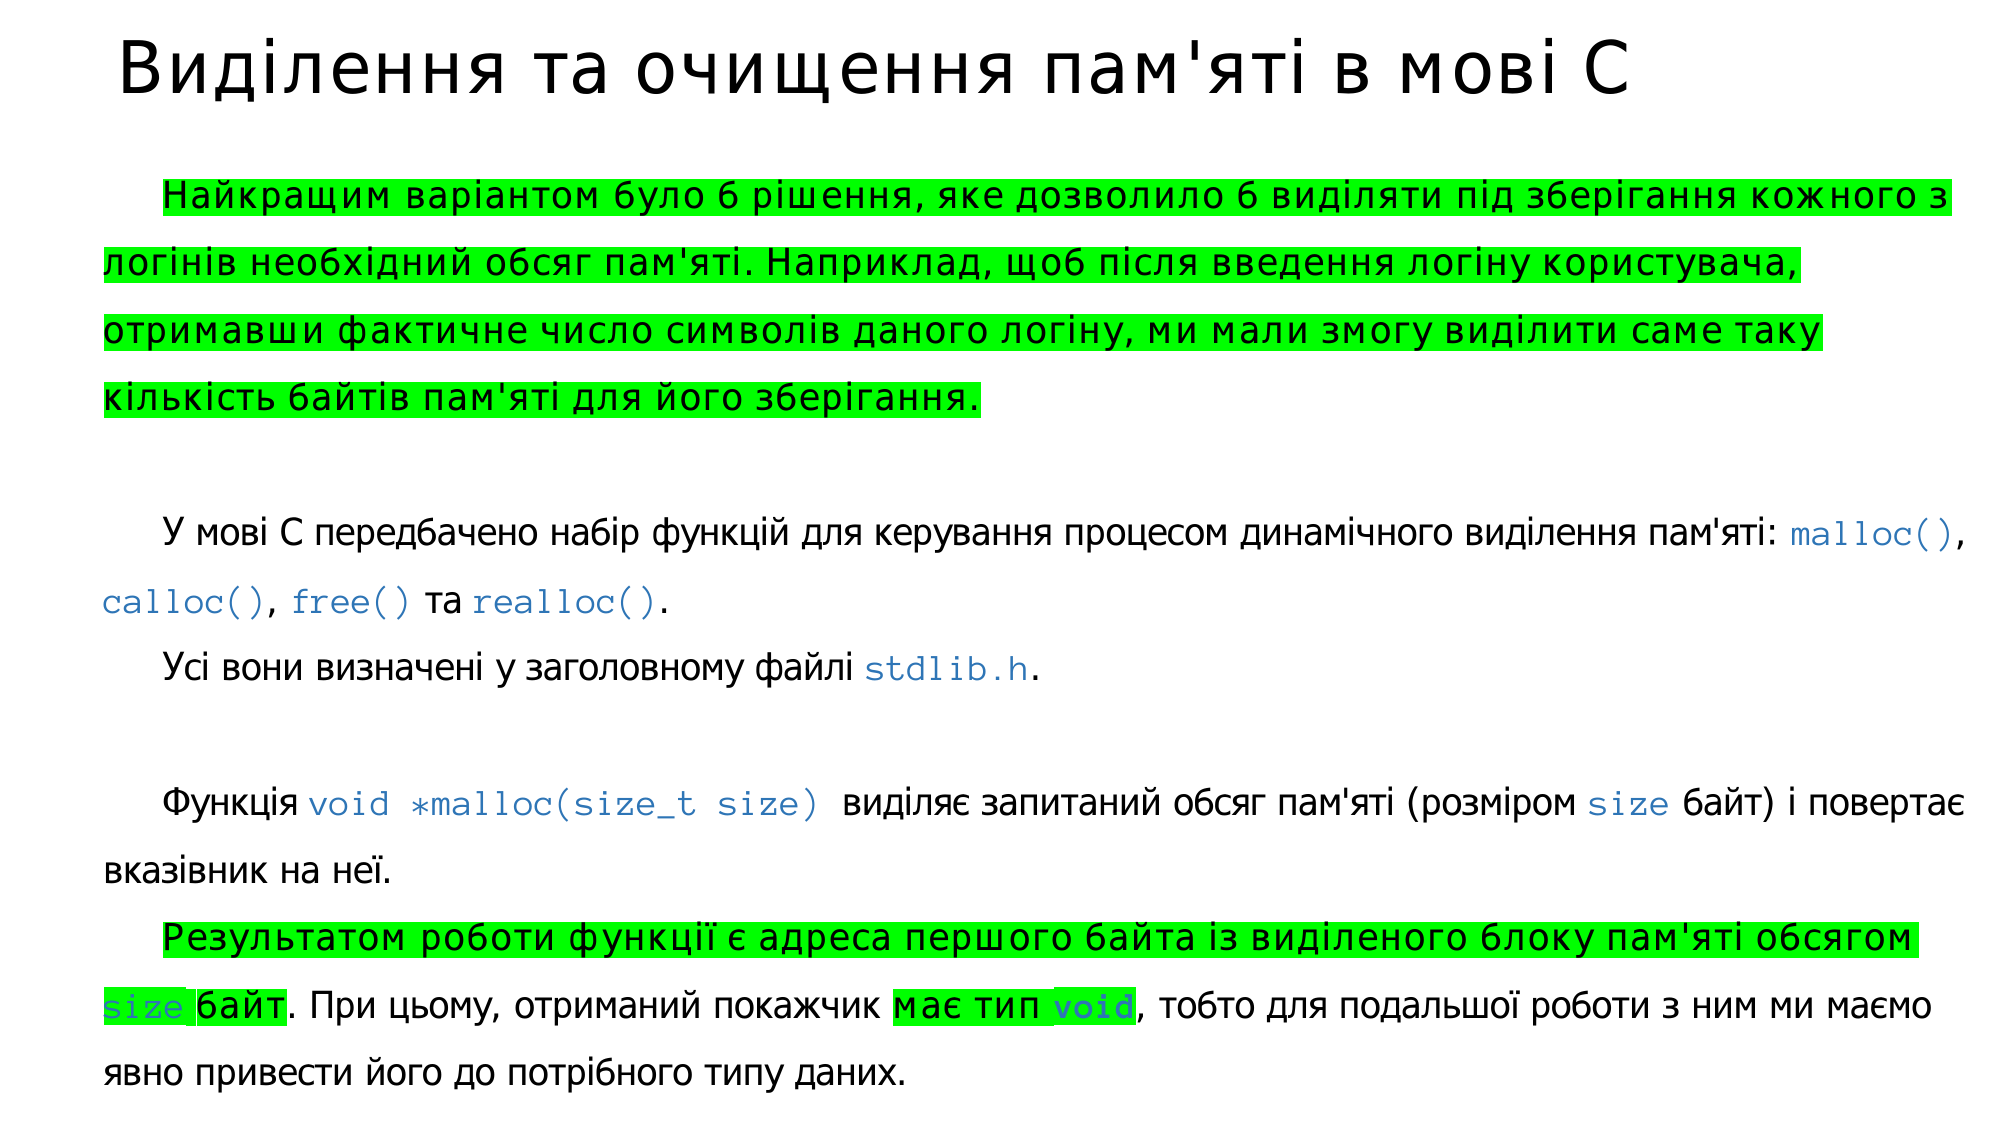

# Виділення та очищення пам'яті в мові C
Найкращим варіантом було б рішення, яке дозволило б виділяти під зберігання кожного з логінів необхідний обсяг пам'яті. Наприклад, щоб після введення логіну користувача, отримавши фактичне число символів даного логіну, ми мали змогу виділити саме таку кількість байтів пам'яті для його зберігання.

У мові С передбачено набір функцій для керування процесом динамічного виділення пам'яті: malloc(), calloc(), free() та realloc().
Усі вони визначені у заголовному файлі stdlib.h.

Функція void *malloc(size_t size) виділяє запитаний обсяг пам'яті (розміром size байт) і повертає вказівник на неї.
Результатом роботи функції є адреса першого байта із виділеного блоку пам'яті обсягом size байт. При цьому, отриманий покажчик має тип void, тобто для подальшої роботи з ним ми маємо явно привести його до потрібного типу даних.